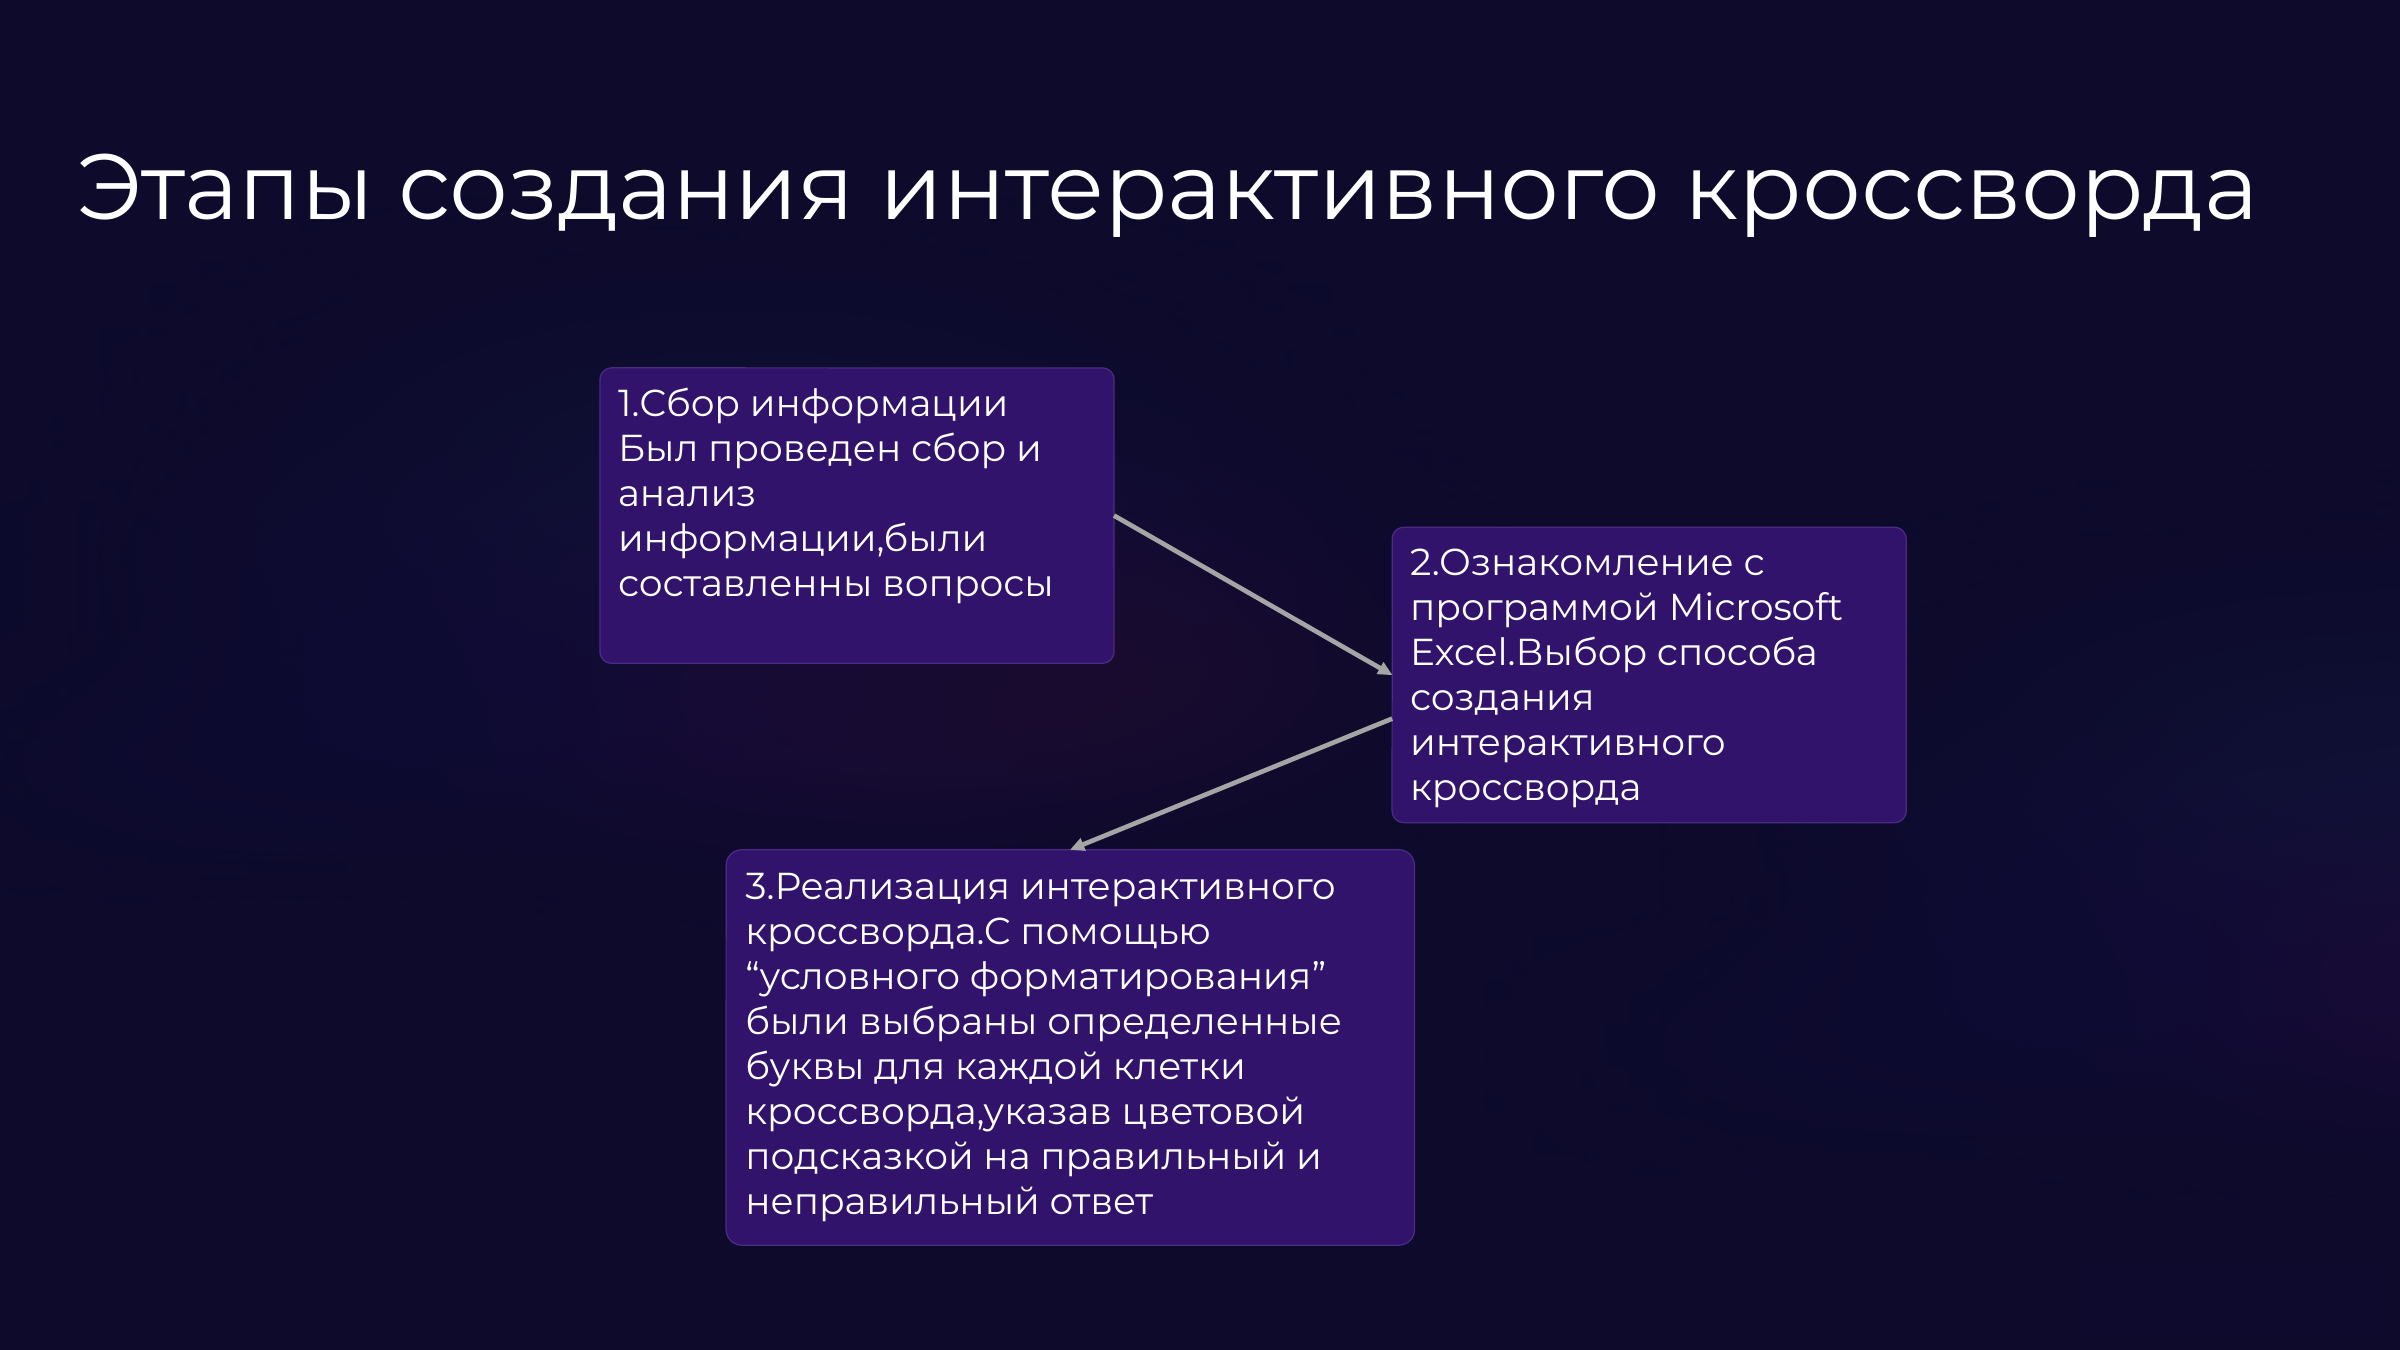

Этапы создания интерактивного кроссворда
1.Cбор информации
Был проведен сбор и анализ информации,были составленны вопросы
2.Ознакомление с программой Microsoft Excel.Выбор способа создания интерактивного кроссворда
3.Реализация интерактивного кроссворда.С помощью “условного форматирования” были выбраны определенные буквы для каждой клетки кроссворда,указав цветовой подсказкой на правильный и неправильный ответ